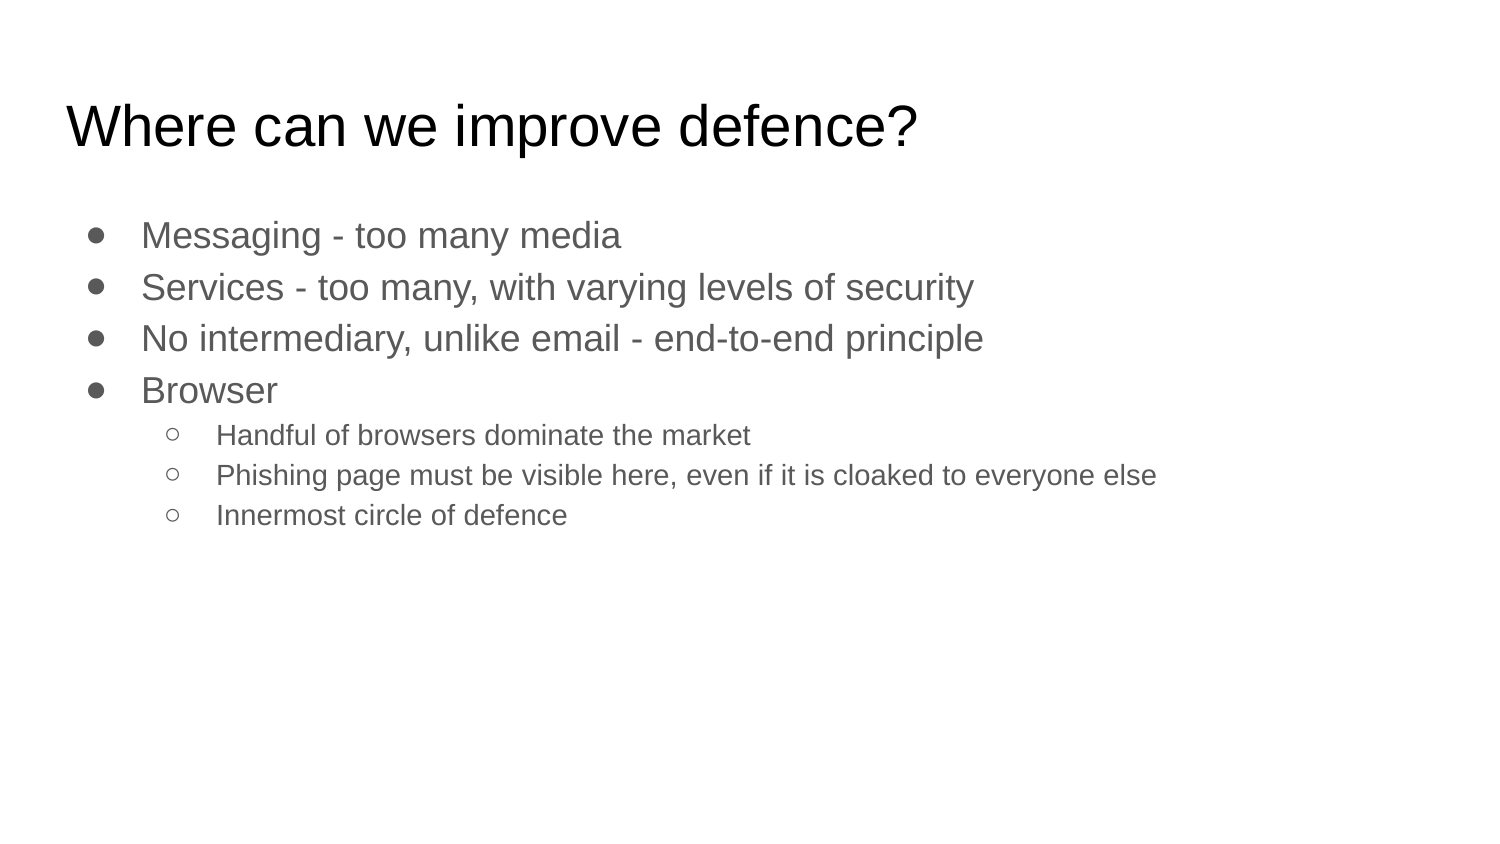

# Where can we improve defence?
Messaging - too many media
Services - too many, with varying levels of security
No intermediary, unlike email - end-to-end principle
Browser
Handful of browsers dominate the market
Phishing page must be visible here, even if it is cloaked to everyone else
Innermost circle of defence